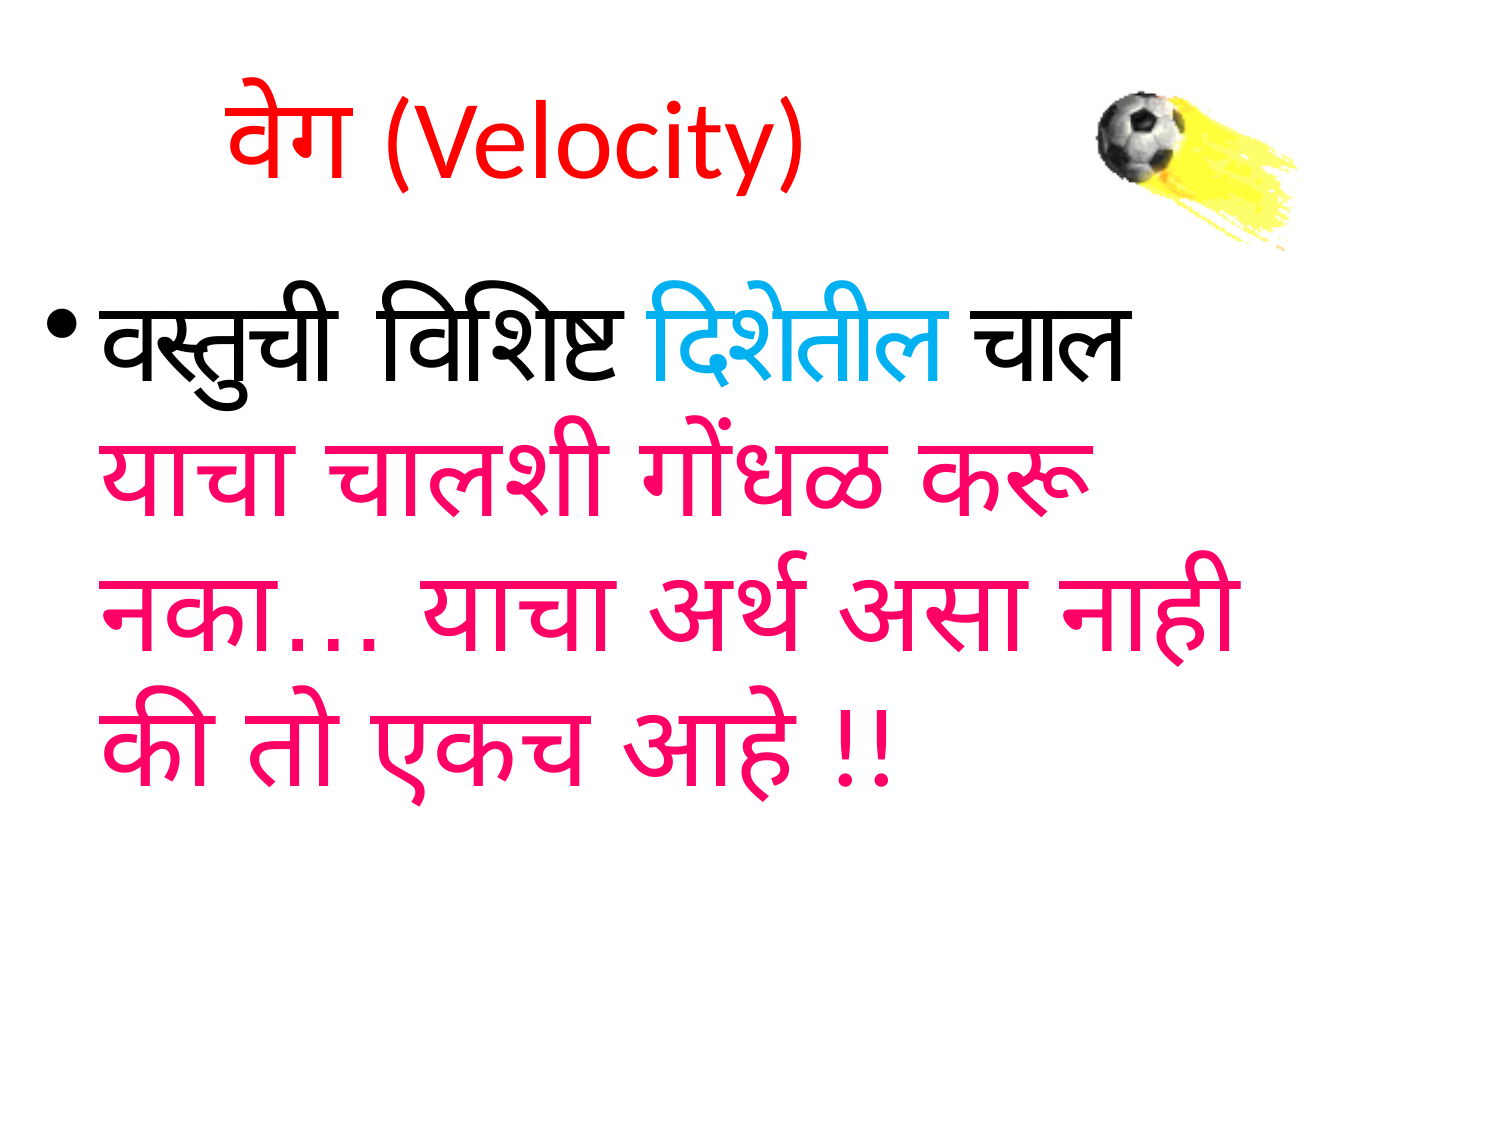

वेग (Velocity)
वस्तुची  विशिष्ट दिशेतील चाल याचा चालशी गोंधळ करू नका… याचा अर्थ असा नाही की तो एकच आहे !!